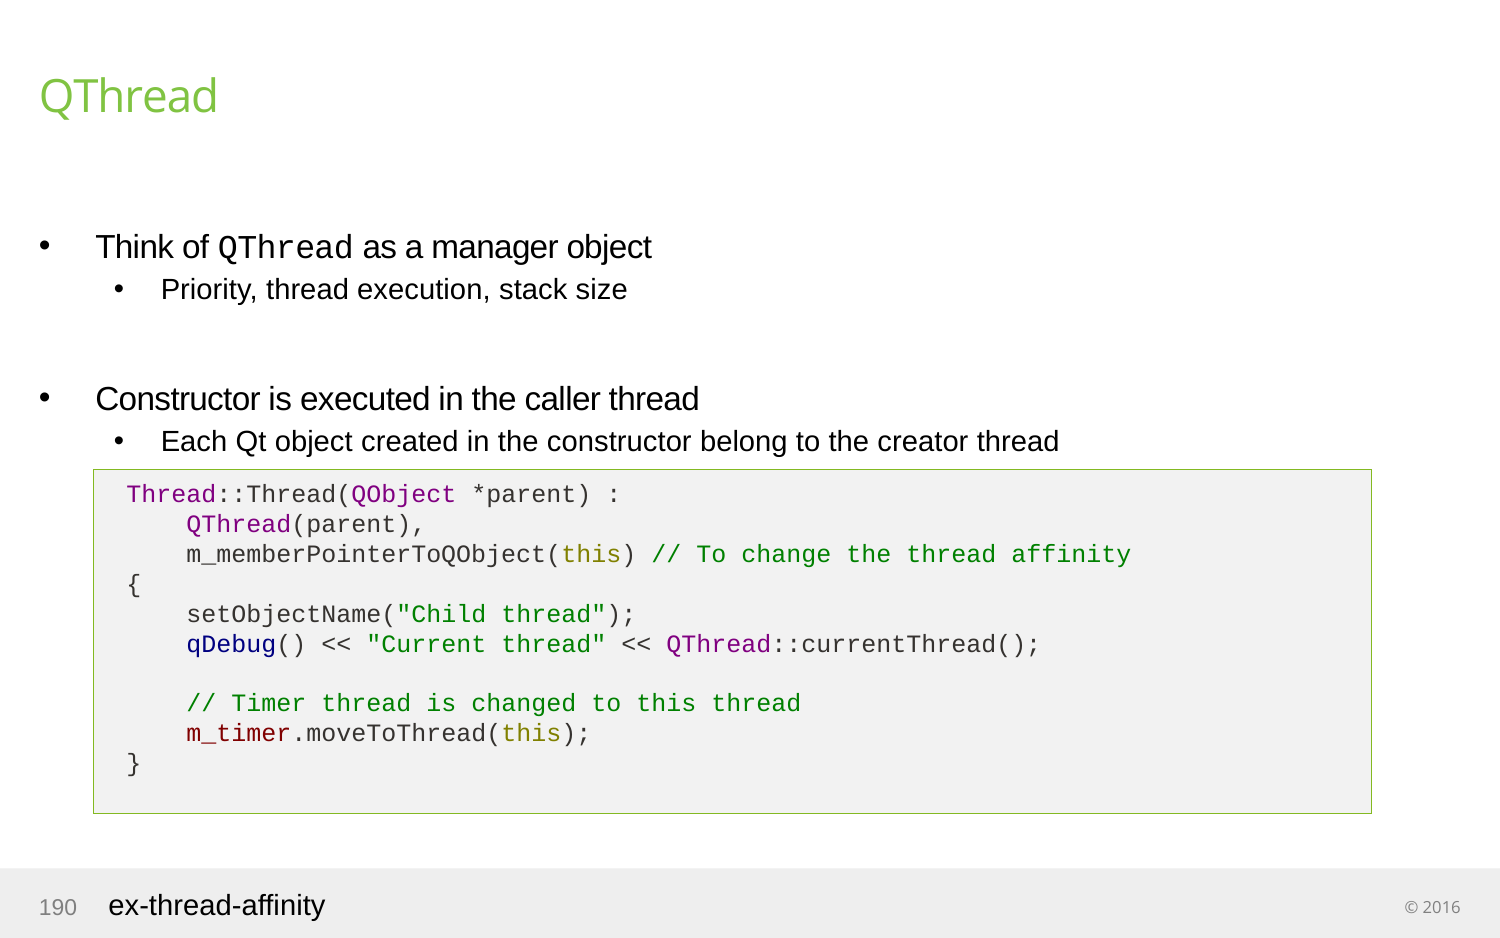

# QThread
Think of QThread as a manager object
Priority, thread execution, stack size

Constructor is executed in the caller thread
Each Qt object created in the constructor belong to the creator thread

Thread::Thread(QObject *parent) :
    QThread(parent),
    m_memberPointerToQObject(this) // To change the thread affinity
{
    setObjectName("Child thread");
    qDebug() << "Current thread" << QThread::currentThread();

    // Timer thread is changed to this thread
    m_timer.moveToThread(this);
}
190
ex-thread-affinity
© 2016